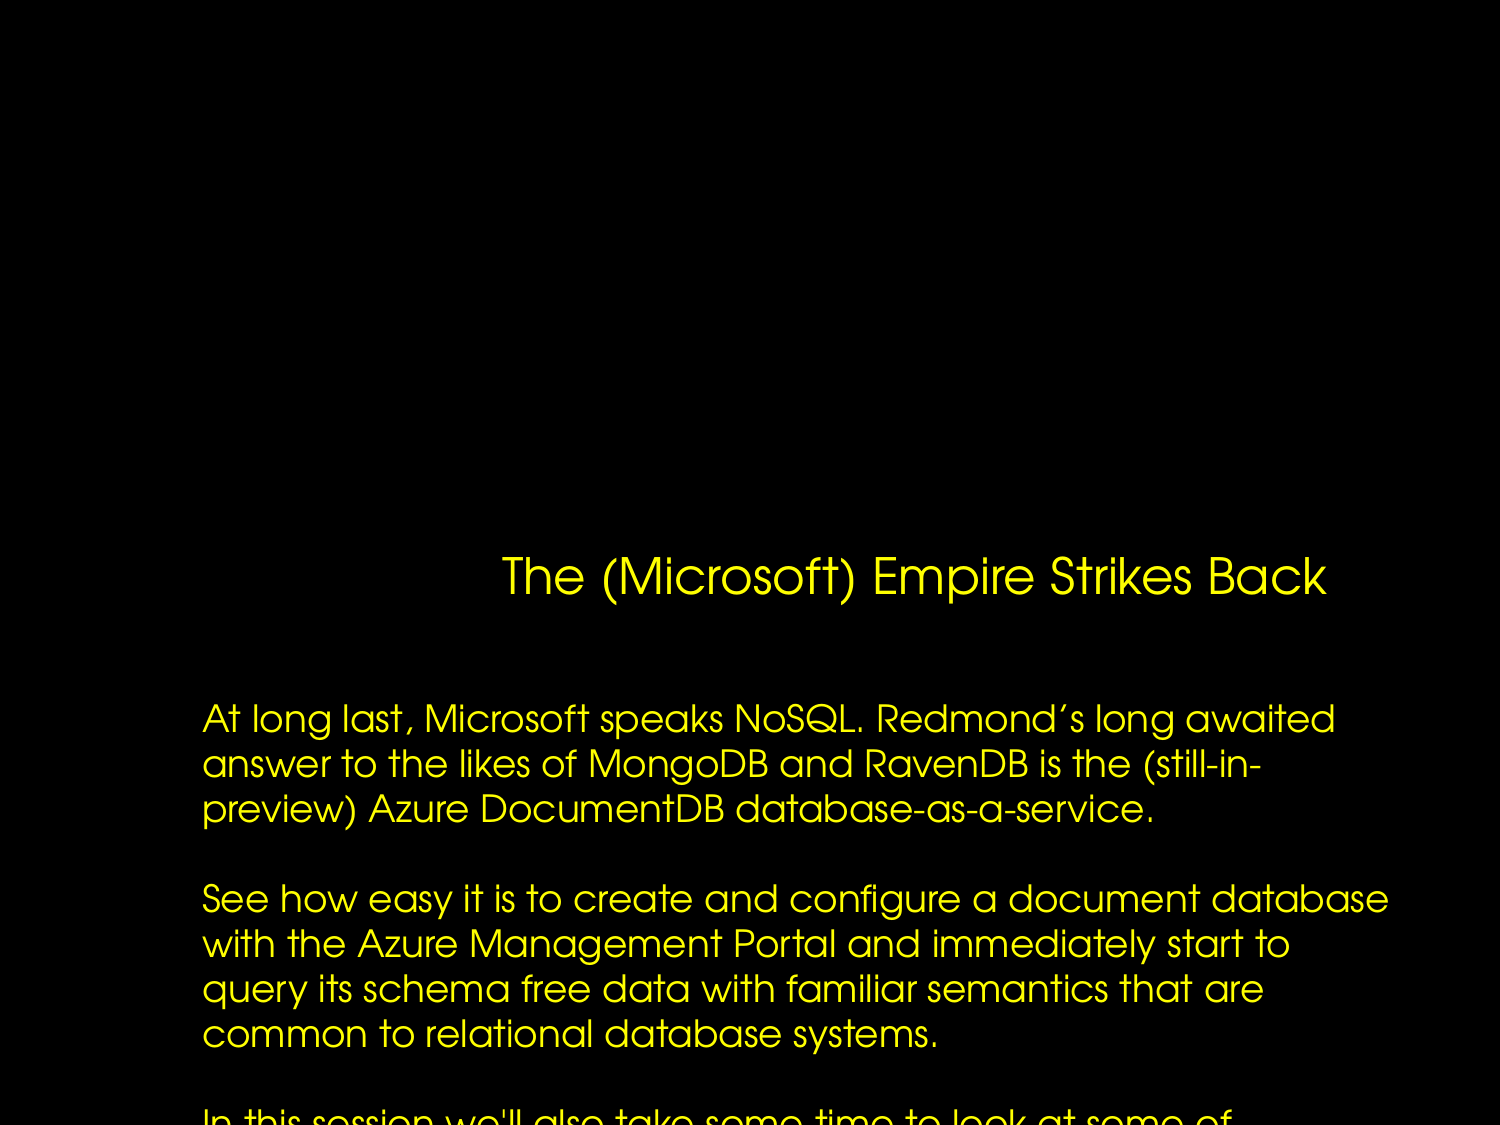

The (Microsoft) Empire Strikes Back
At long last, Microsoft speaks NoSQL. Redmond’s long awaited answer to the likes of MongoDB and RavenDB is the (still-in-preview) Azure DocumentDB database-as-a-service.

See how easy it is to create and configure a document database with the Azure Management Portal and immediately start to query its schema free data with familiar semantics that are common to relational database systems.

In this session we'll also take some time to look at some of DocumentDB's strengths/limitations, along with what scenarios make a good fit for using this product , and how DocumentDB stacks up against its competitors.